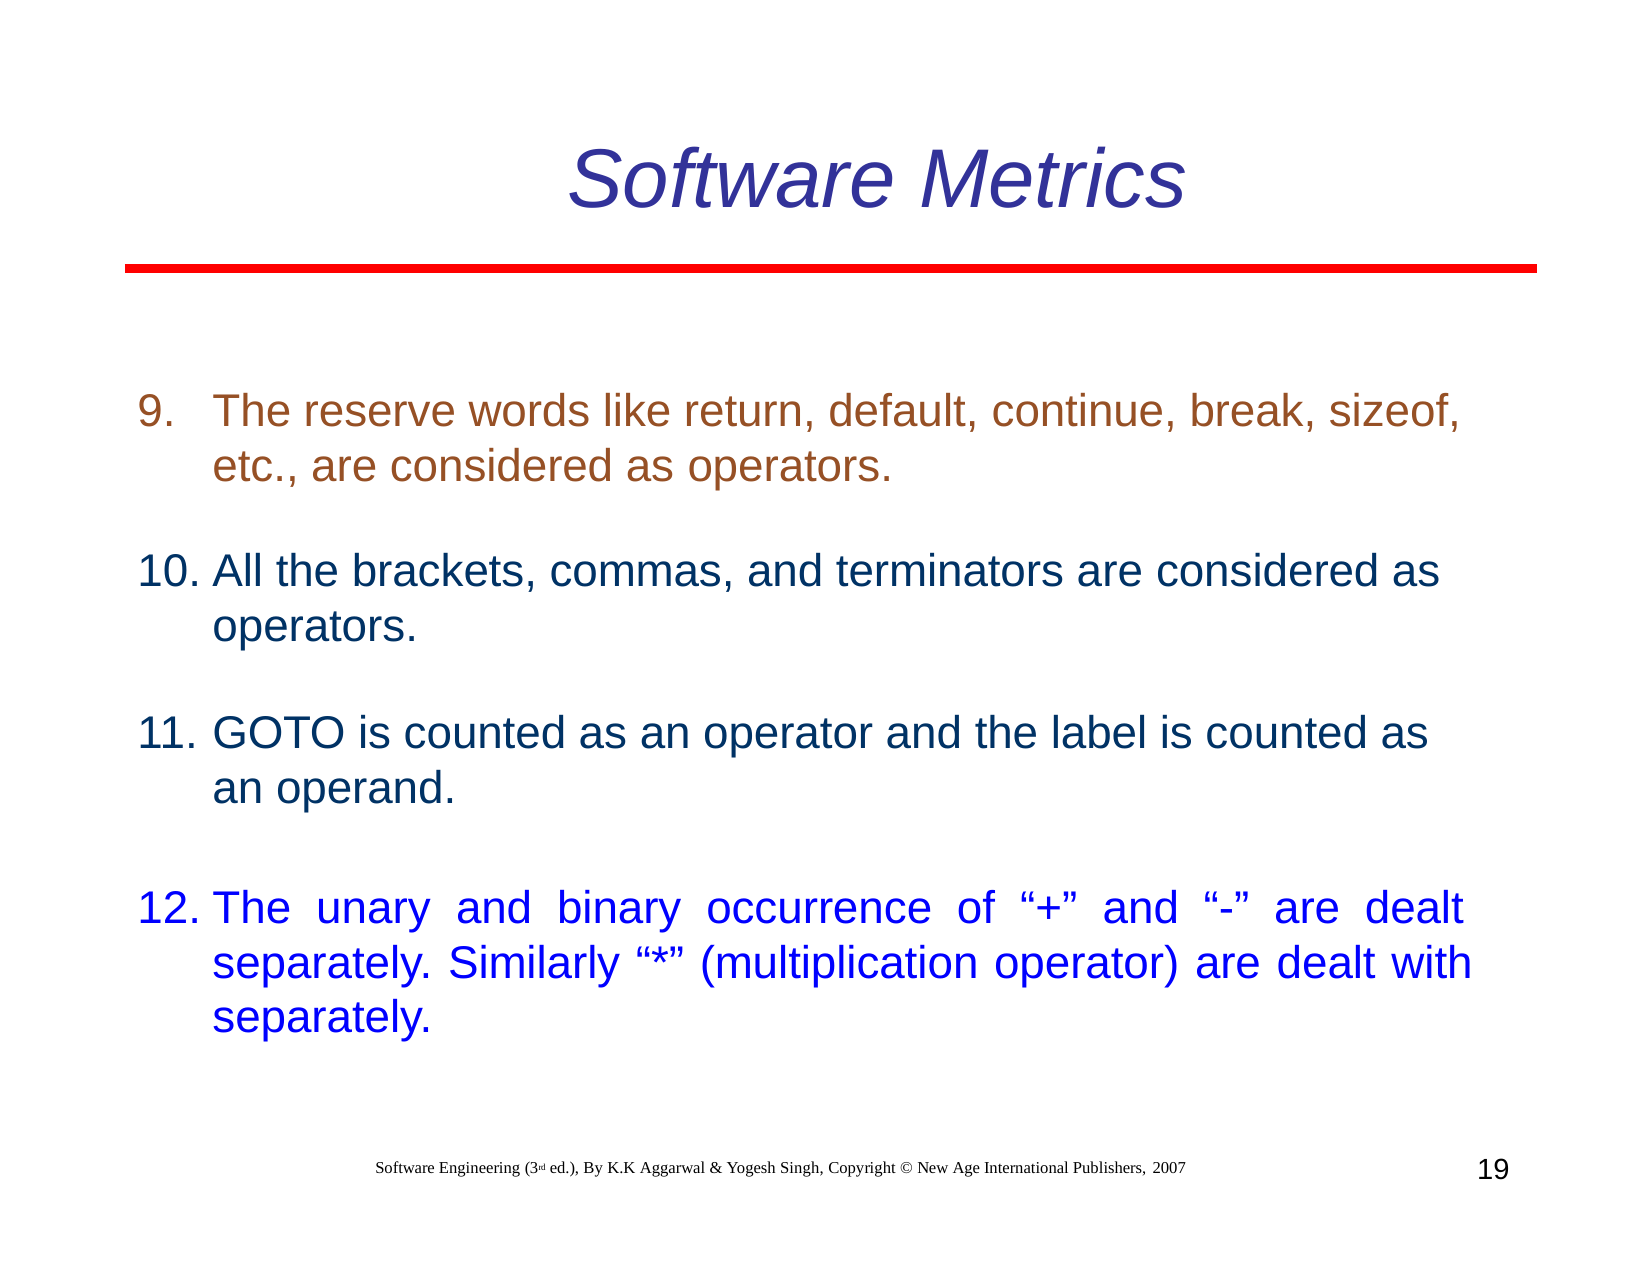

# Software Metrics

The reserve words like return, default, continue, break, sizeof,  etc., are considered as operators.

All the brackets, commas, and terminators are considered as  operators.

GOTO is counted as an operator and the label is counted as  an operand.

The unary and binary occurrence of “+” and “-” are dealt  separately. Similarly “*” (multiplication operator) are dealt with  separately.
19
Software Engineering (3rd  ed.), By K.K Aggarwal & Yogesh Singh, Copyright © New Age International Publishers, 2007